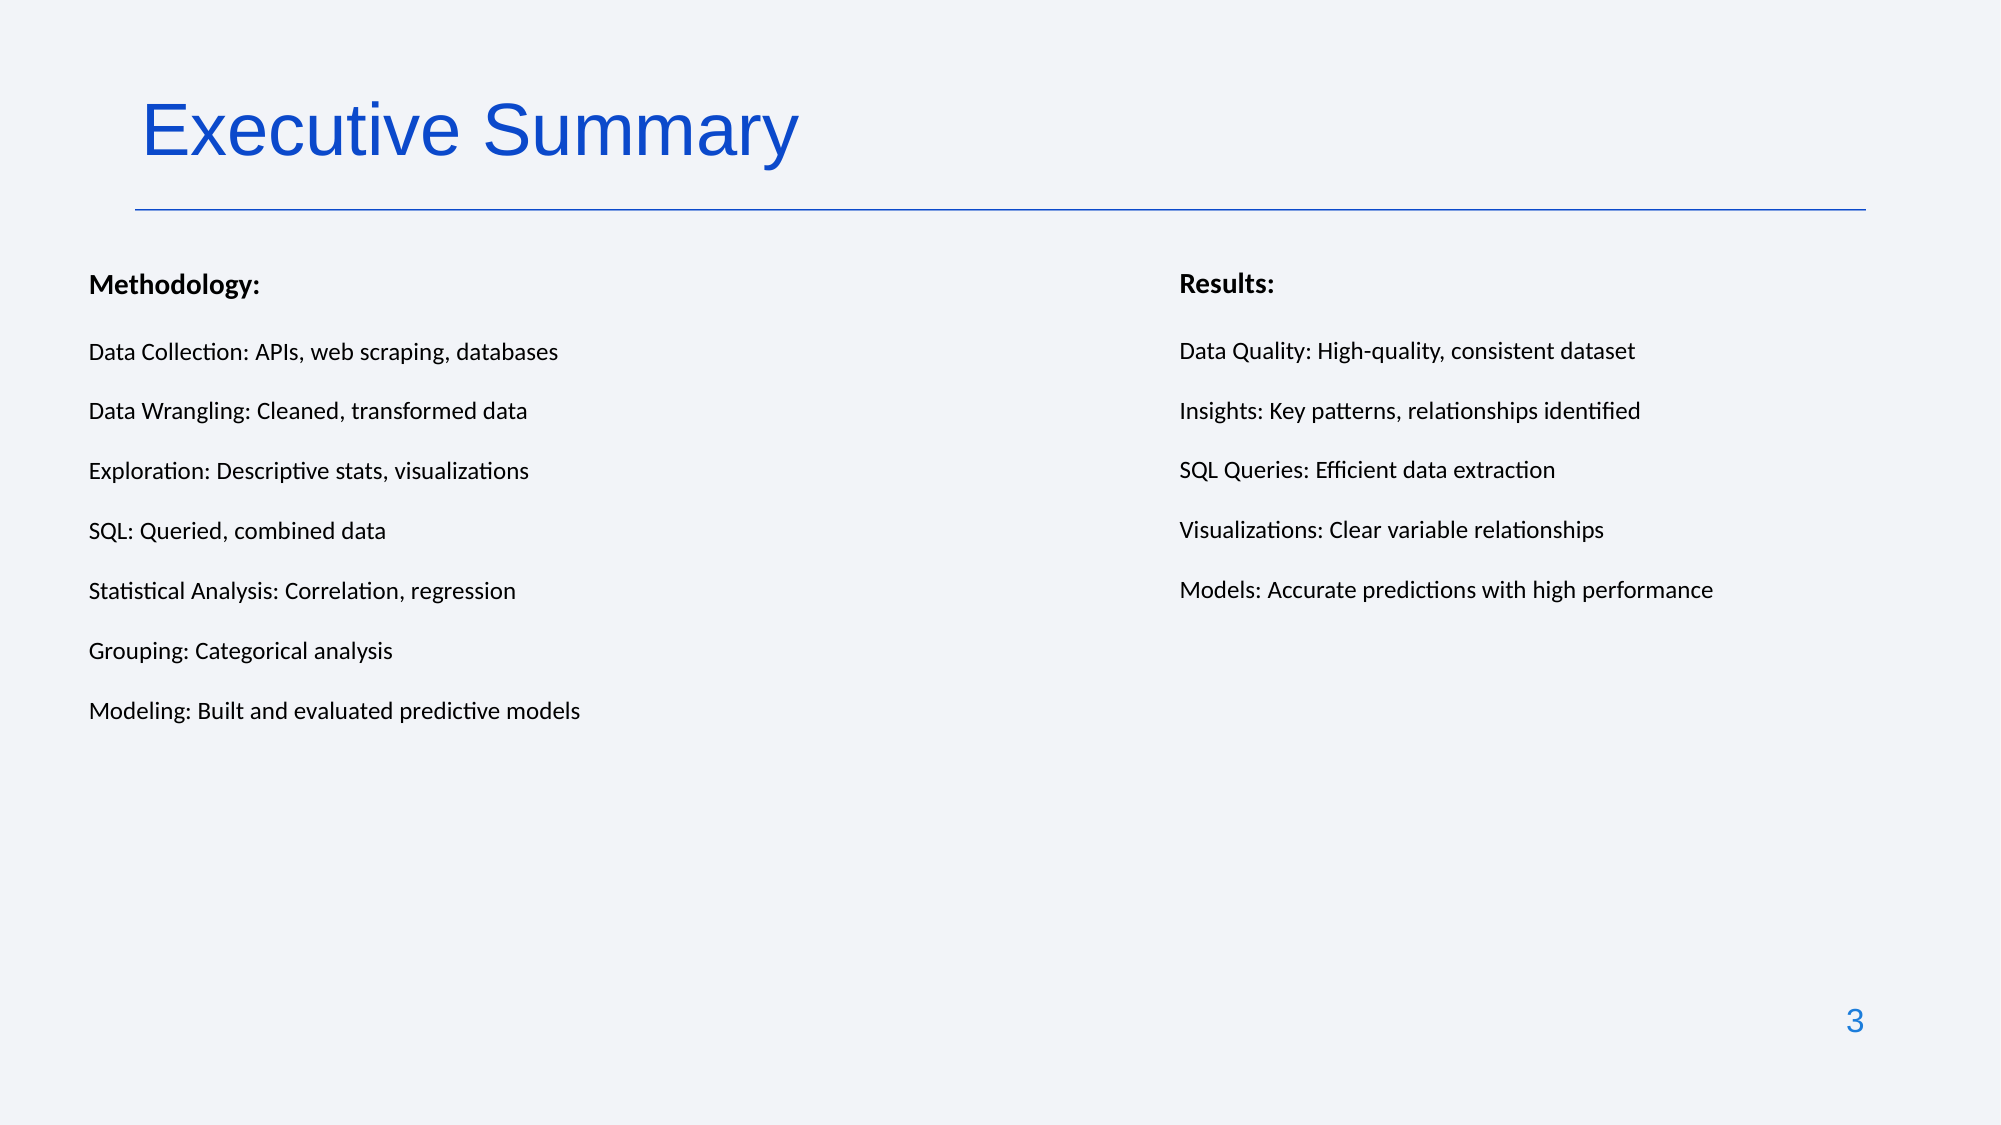

Executive Summary
Methodology:

Data Collection: APIs, web scraping, databases

Data Wrangling: Cleaned, transformed data

Exploration: Descriptive stats, visualizations

SQL: Queried, combined data

Statistical Analysis: Correlation, regression

Grouping: Categorical analysis

Modeling: Built and evaluated predictive models
Results:

Data Quality: High-quality, consistent dataset

Insights: Key patterns, relationships identified

SQL Queries: Efficient data extraction

Visualizations: Clear variable relationships

Models: Accurate predictions with high performance
3